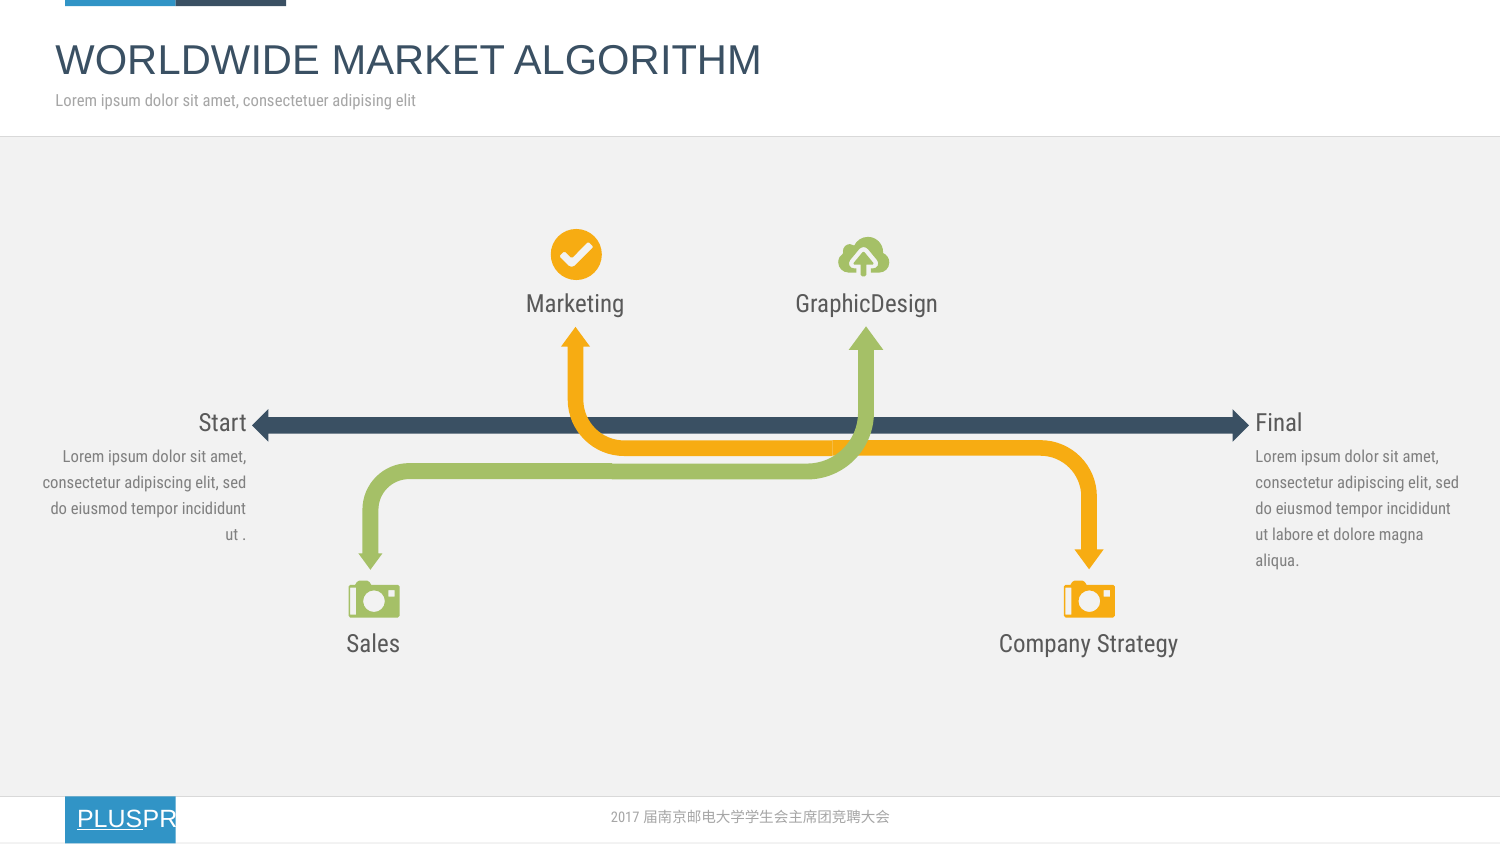

# WORLDWIDE MARKET ALGORITHM
Lorem ipsum dolor sit amet, consectetuer adipising elit

Marketing

GraphicDesign

Start
Lorem ipsum dolor sit amet, consectetur adipiscing elit, sed do eiusmod tempor incididunt ut .
Final
Lorem ipsum dolor sit amet, consectetur adipiscing elit, sed do eiusmod tempor incididunt ut labore et dolore magna aliqua.

Sales

Company Strategy